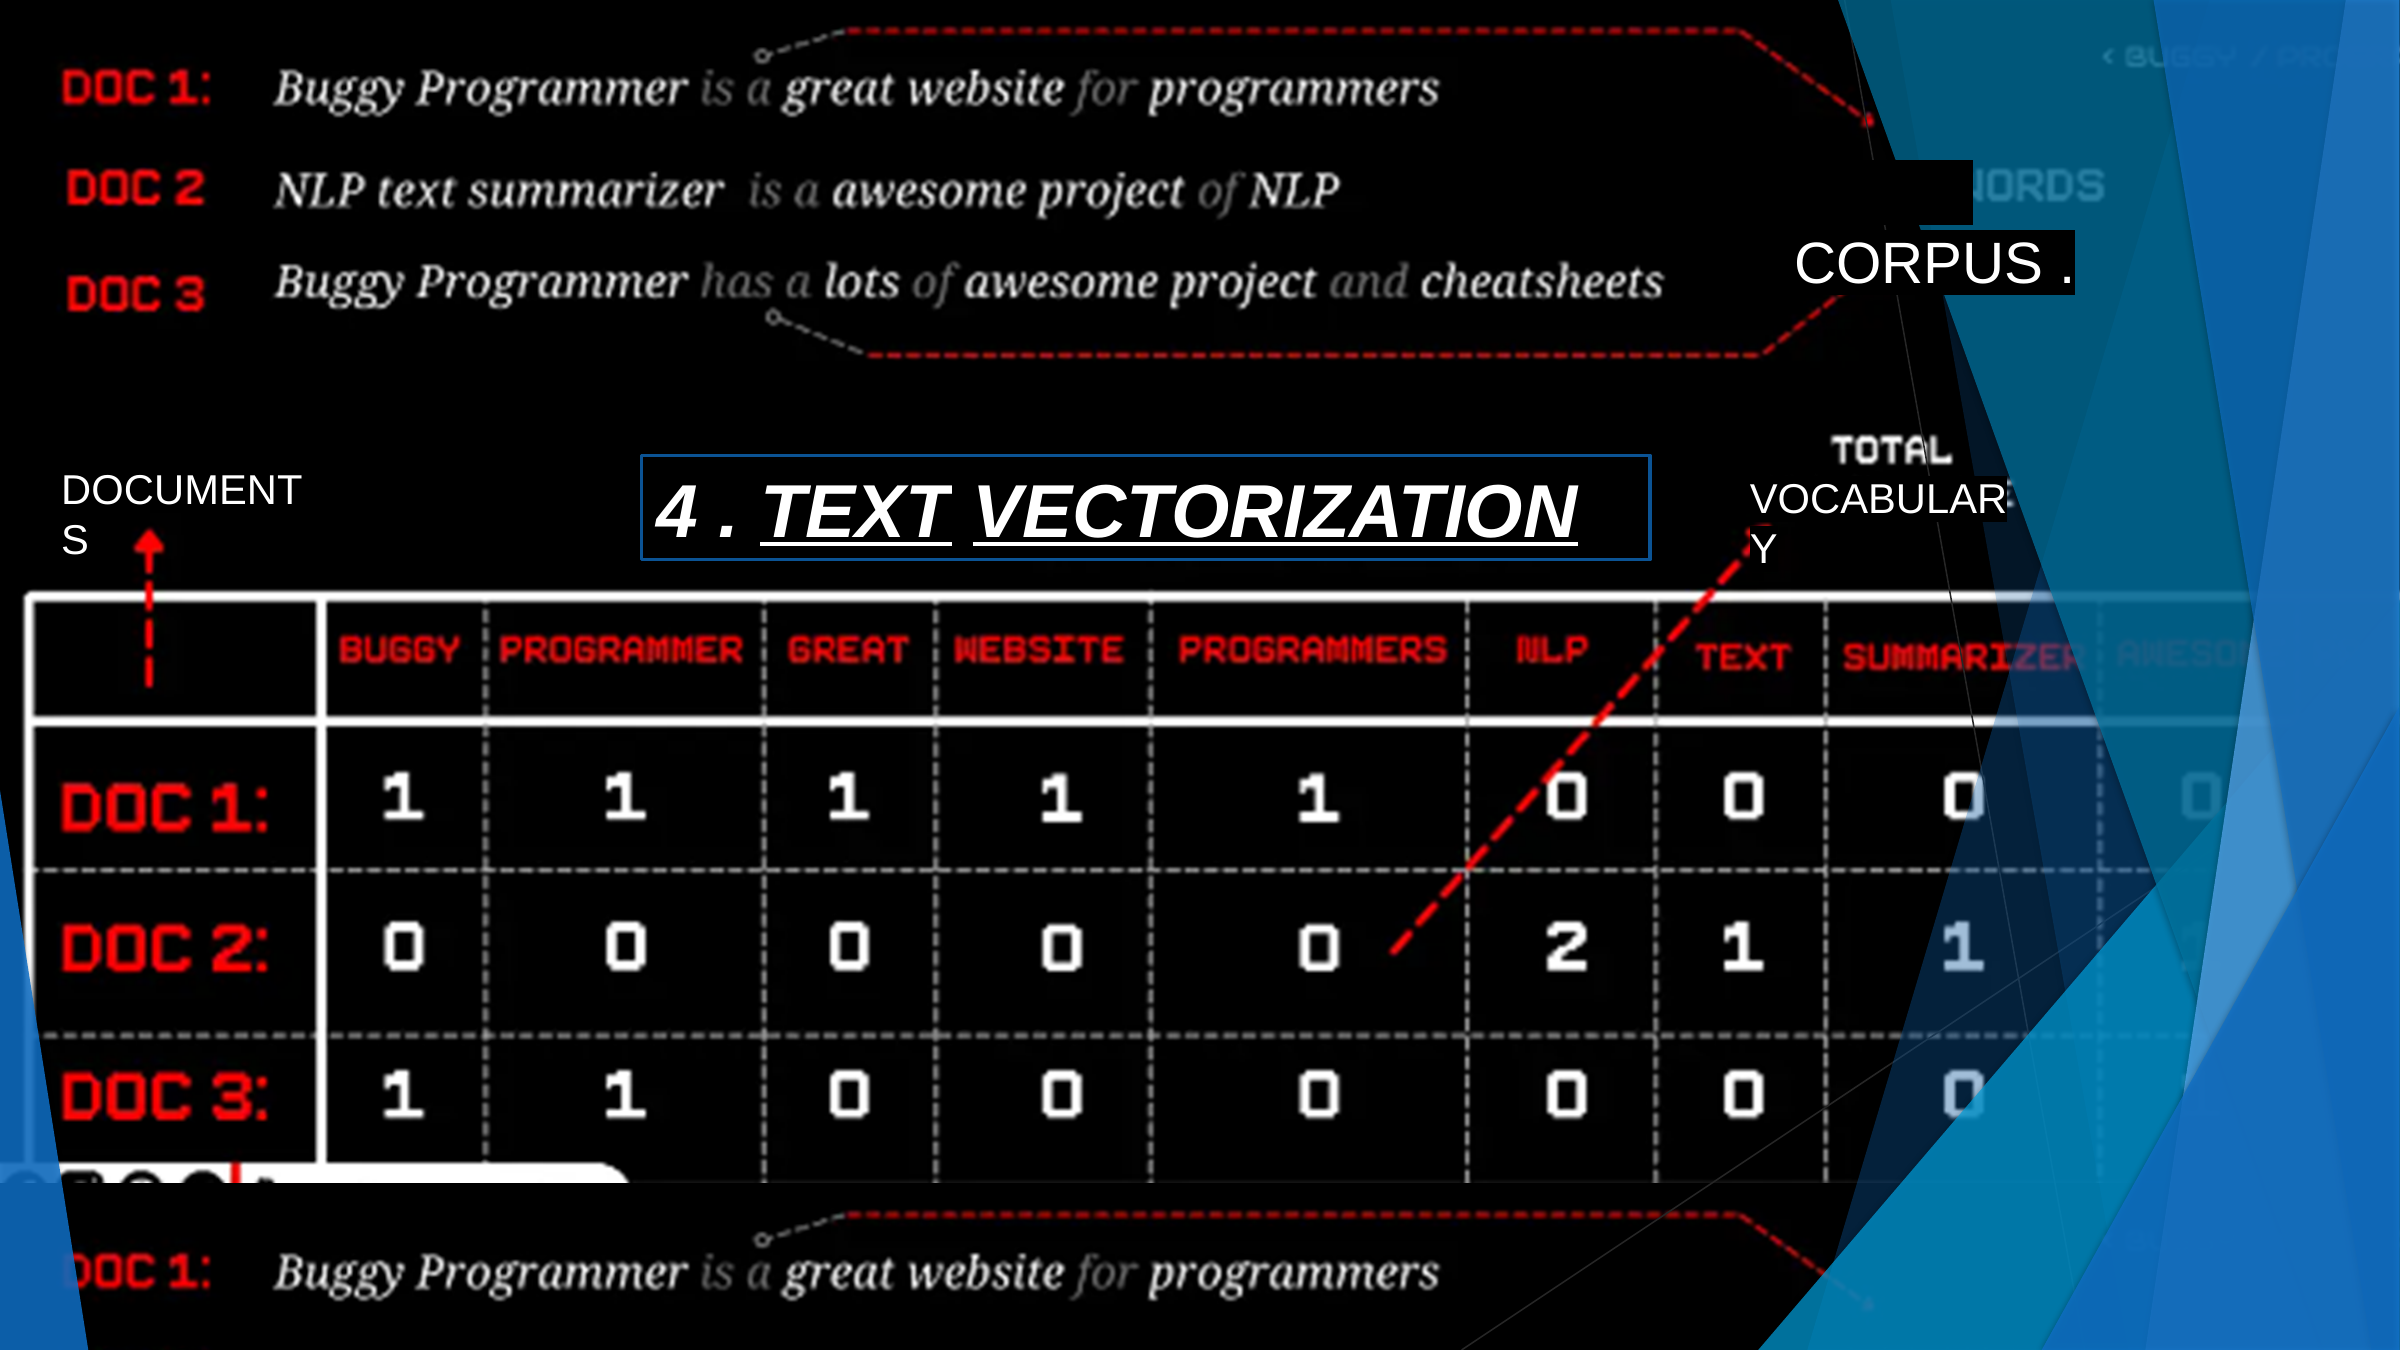

CORPUS .
DOCUMENTS
4 . TEXT VECTORIZATION
VOCABULARY